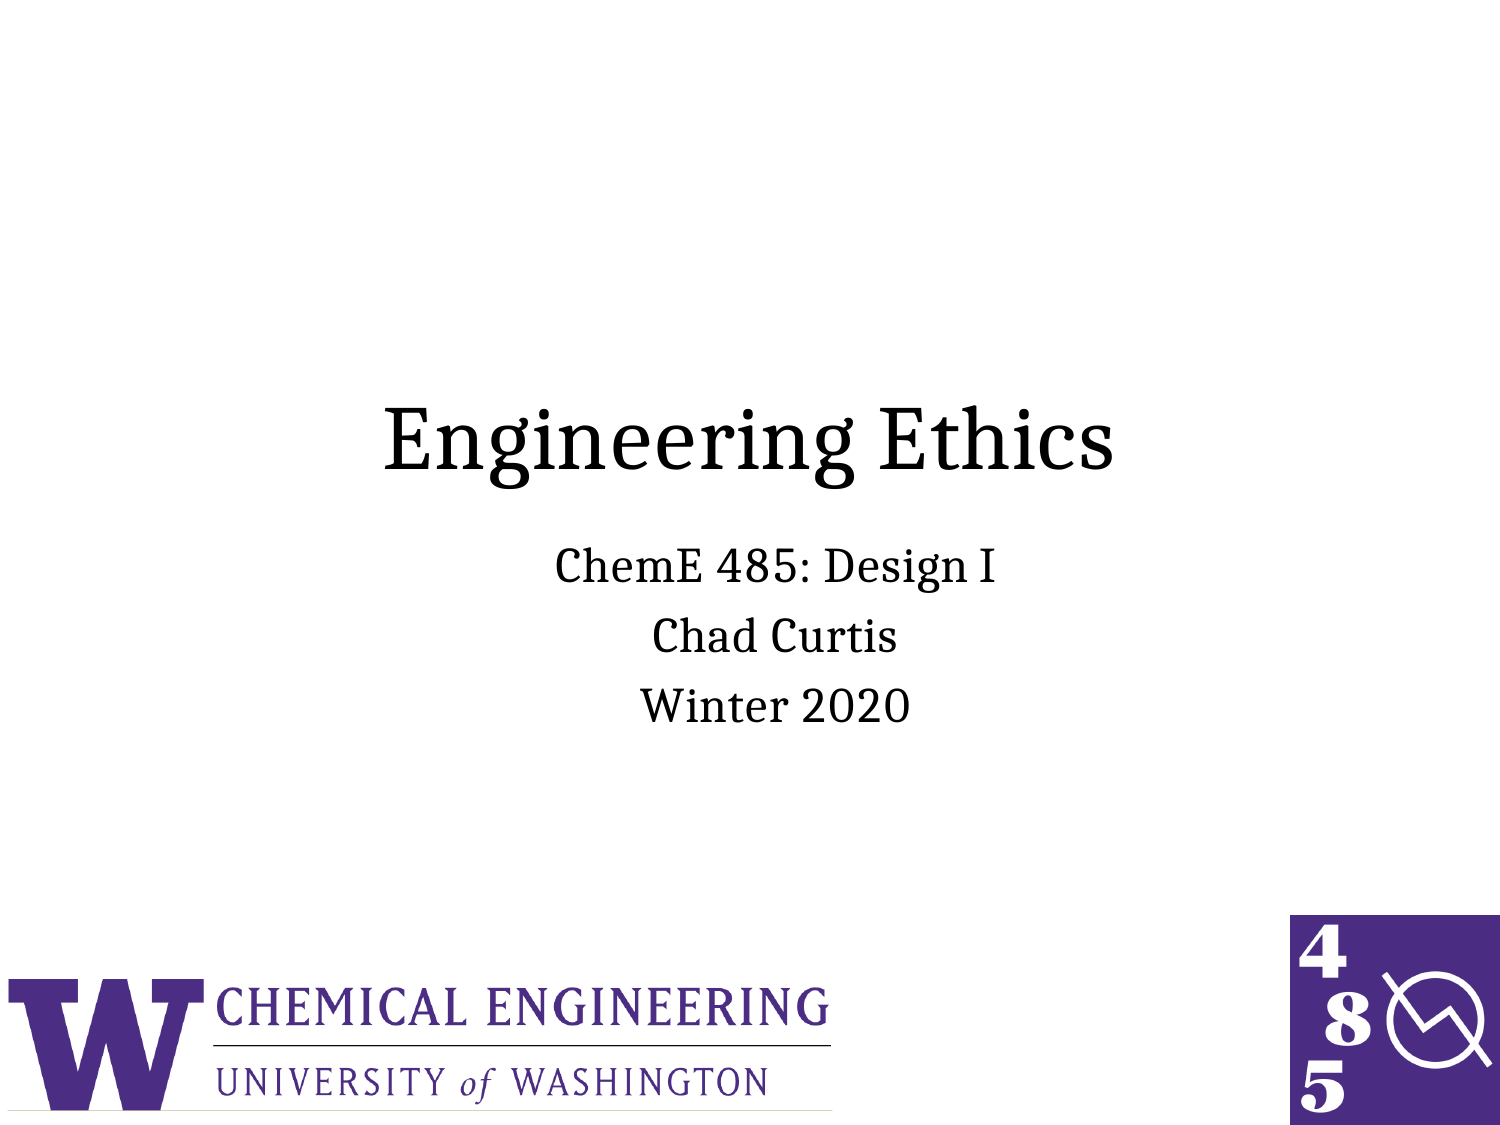

# Engineering Ethics
ChemE 485: Design I
Chad Curtis
Winter 2020